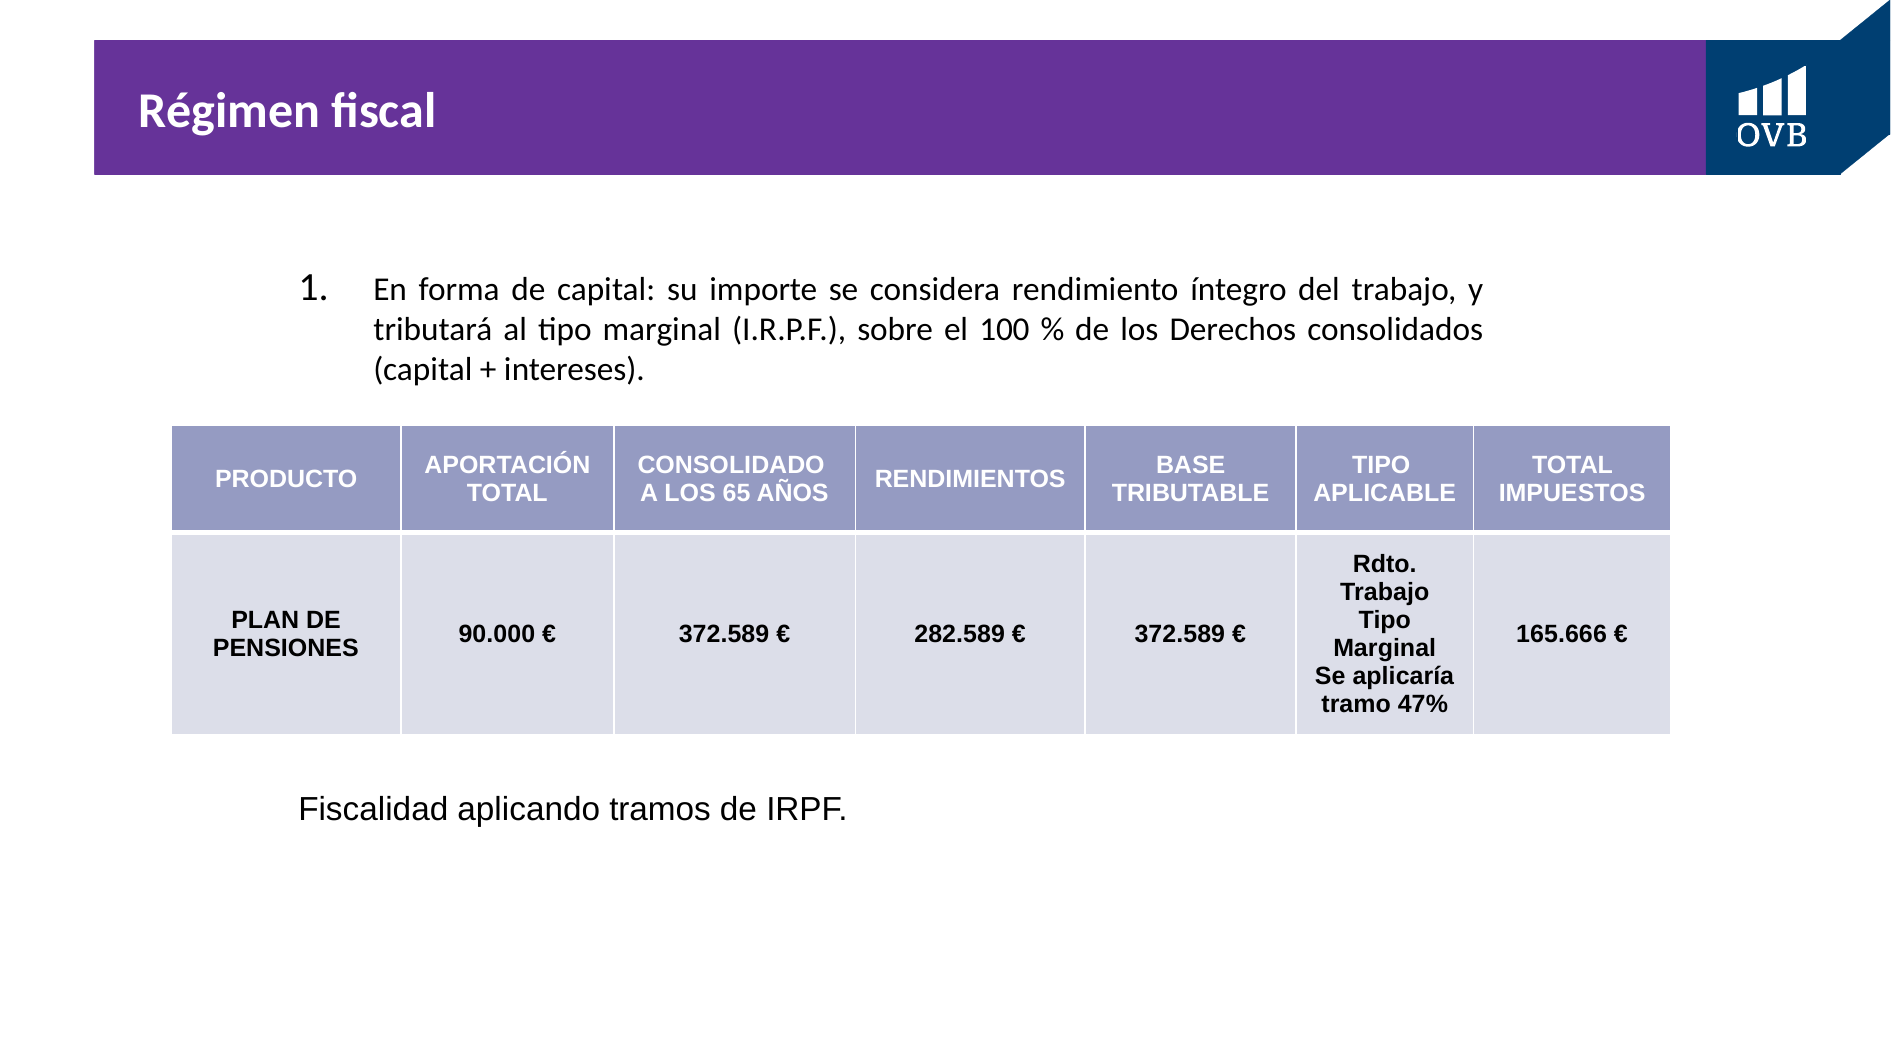

# Régimen fiscal
En forma de capital: su importe se considera rendimiento íntegro del trabajo, y tributará al tipo marginal (I.R.P.F.), sobre el 100 % de los Derechos consolidados (capital + intereses).
| PRODUCTO | APORTACIÓN TOTAL | CONSOLIDADO A LOS 65 AÑOS | RENDIMIENTOS | BASE TRIBUTABLE | TIPO APLICABLE | TOTAL IMPUESTOS |
| --- | --- | --- | --- | --- | --- | --- |
| PLAN DE PENSIONES | 90.000 € | 372.589 € | 282.589 € | 372.589 € | Rdto. Trabajo Tipo Marginal Se aplicaría tramo 47% | 165.666 € |
Fiscalidad aplicando tramos de IRPF.